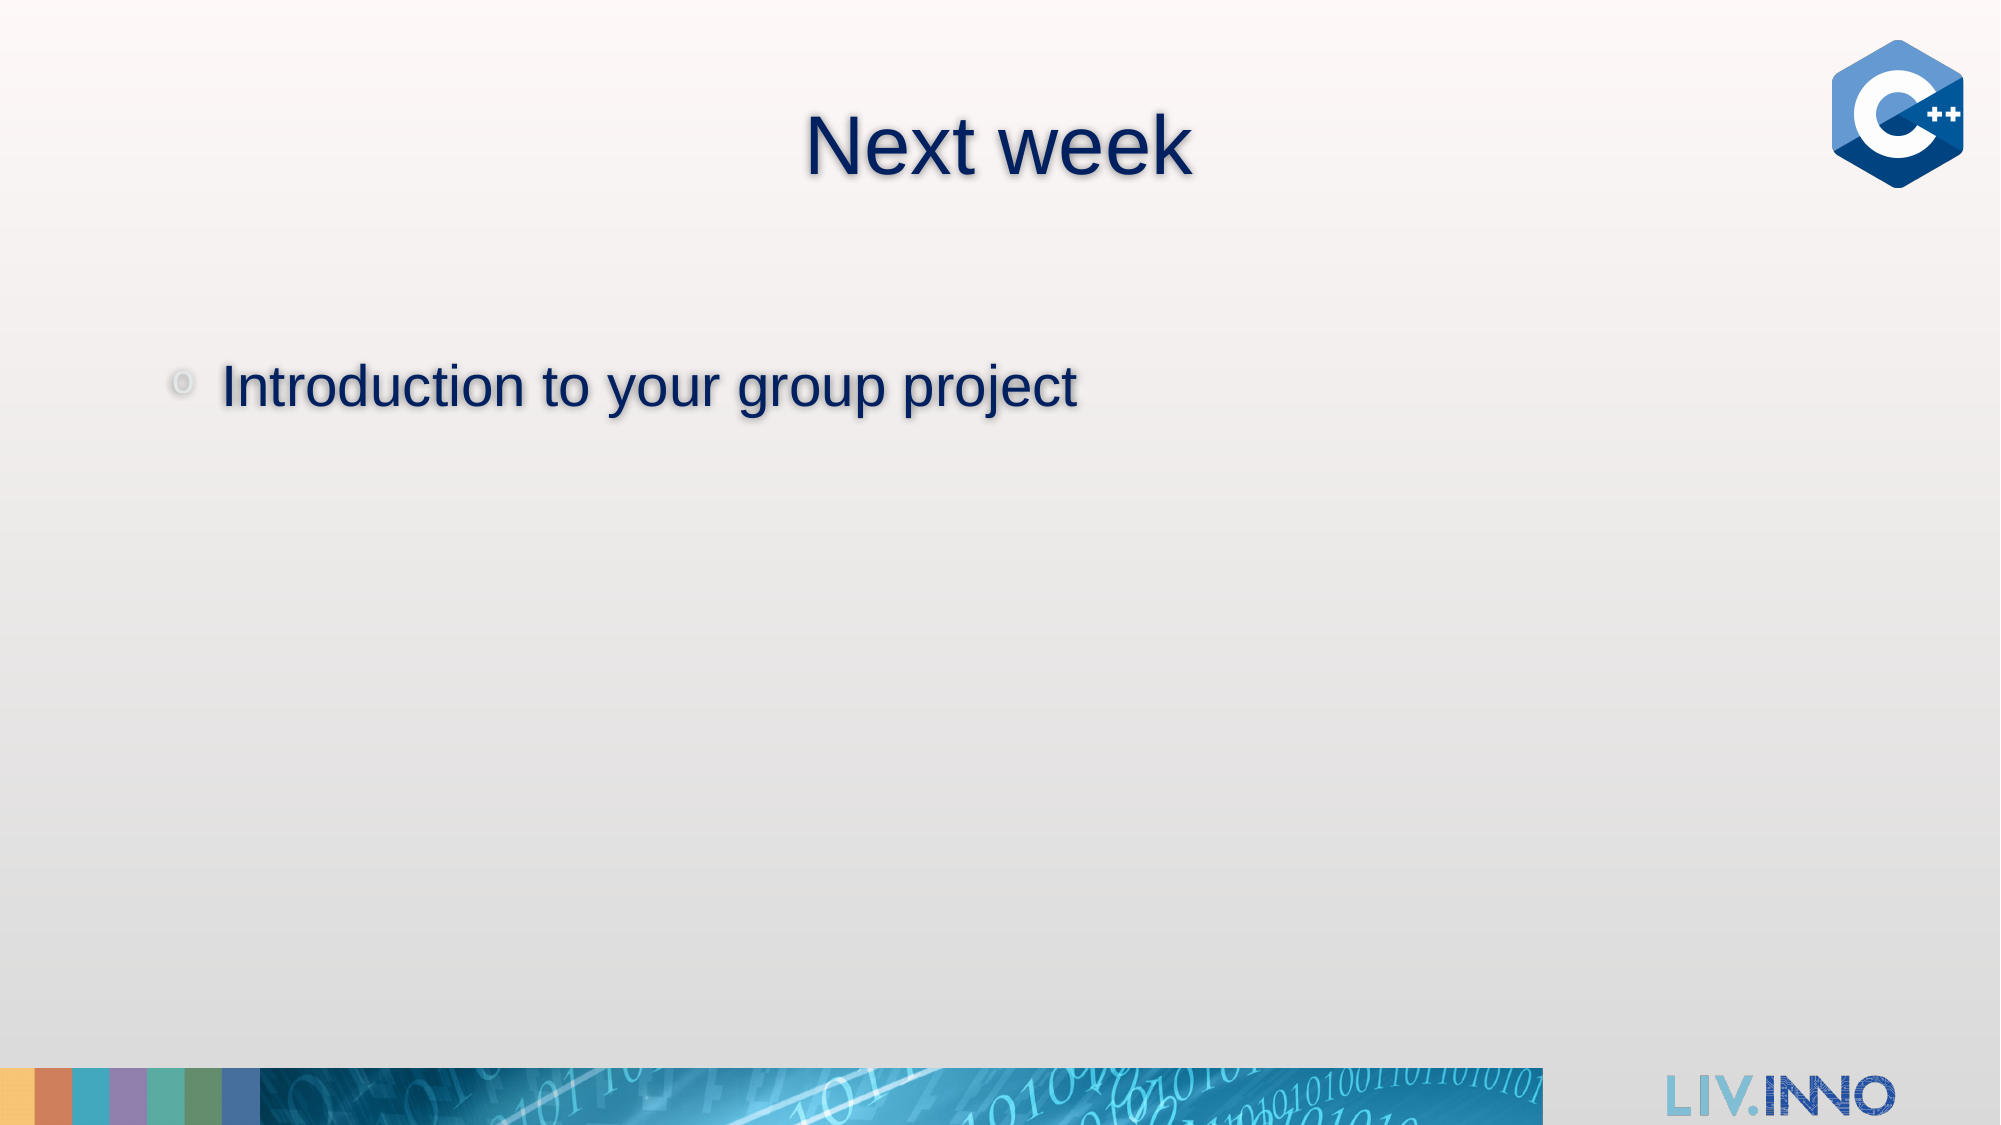

# Next week
Introduction to your group project